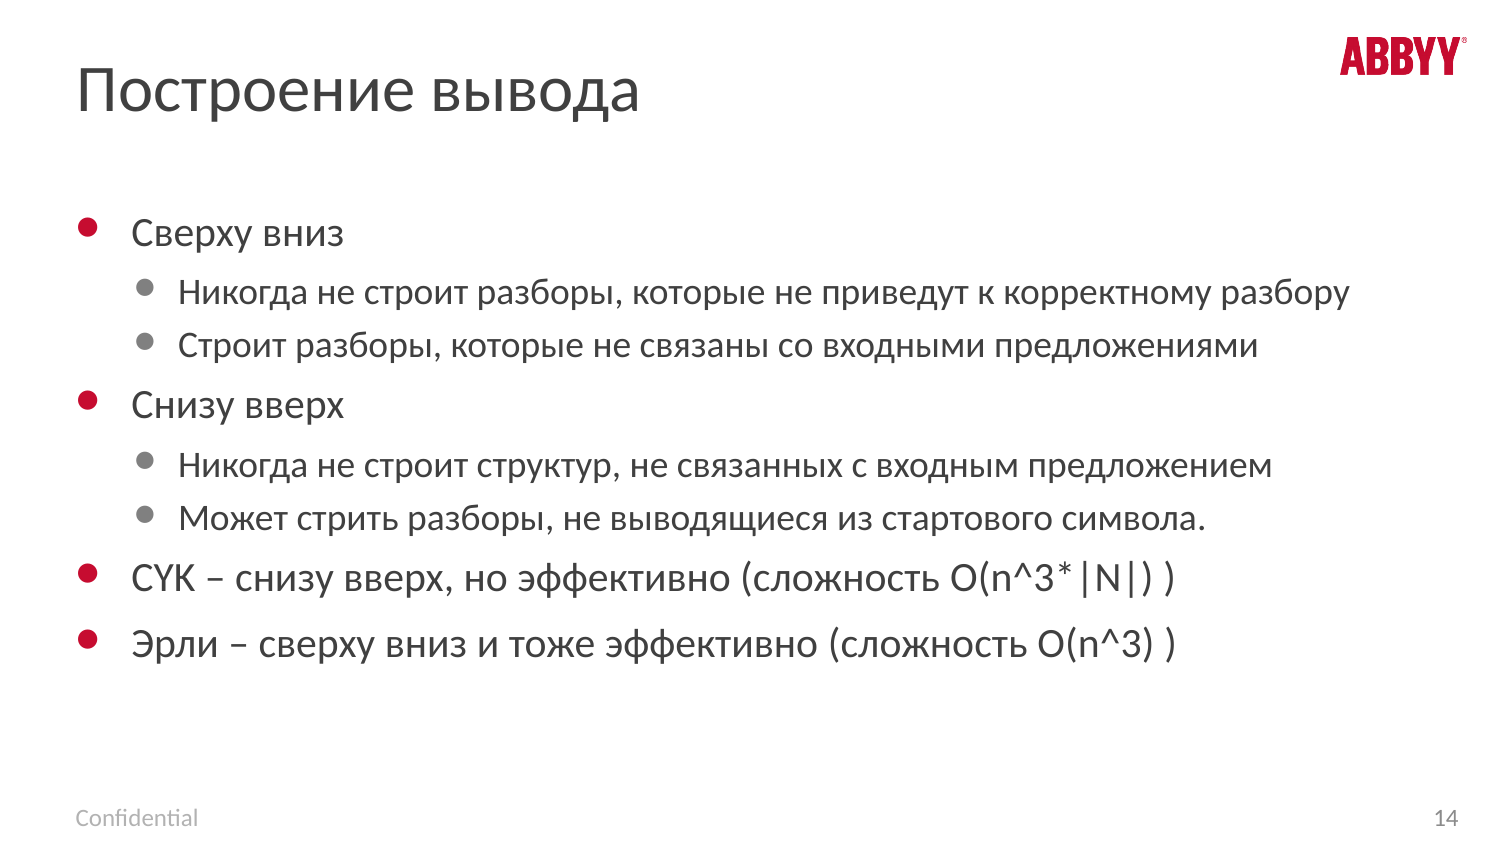

# Построение вывода
Сверху вниз
Никогда не строит разборы, которые не приведут к корректному разбору
Строит разборы, которые не связаны со входными предложениями
Снизу вверх
Никогда не строит структур, не связанных с входным предложением
Может стрить разборы, не выводящиеся из стартового символа.
CYK – снизу вверх, но эффективно (сложность O(n^3*|N|) )
Эрли – сверху вниз и тоже эффективно (сложность O(n^3) )

14
Confidential